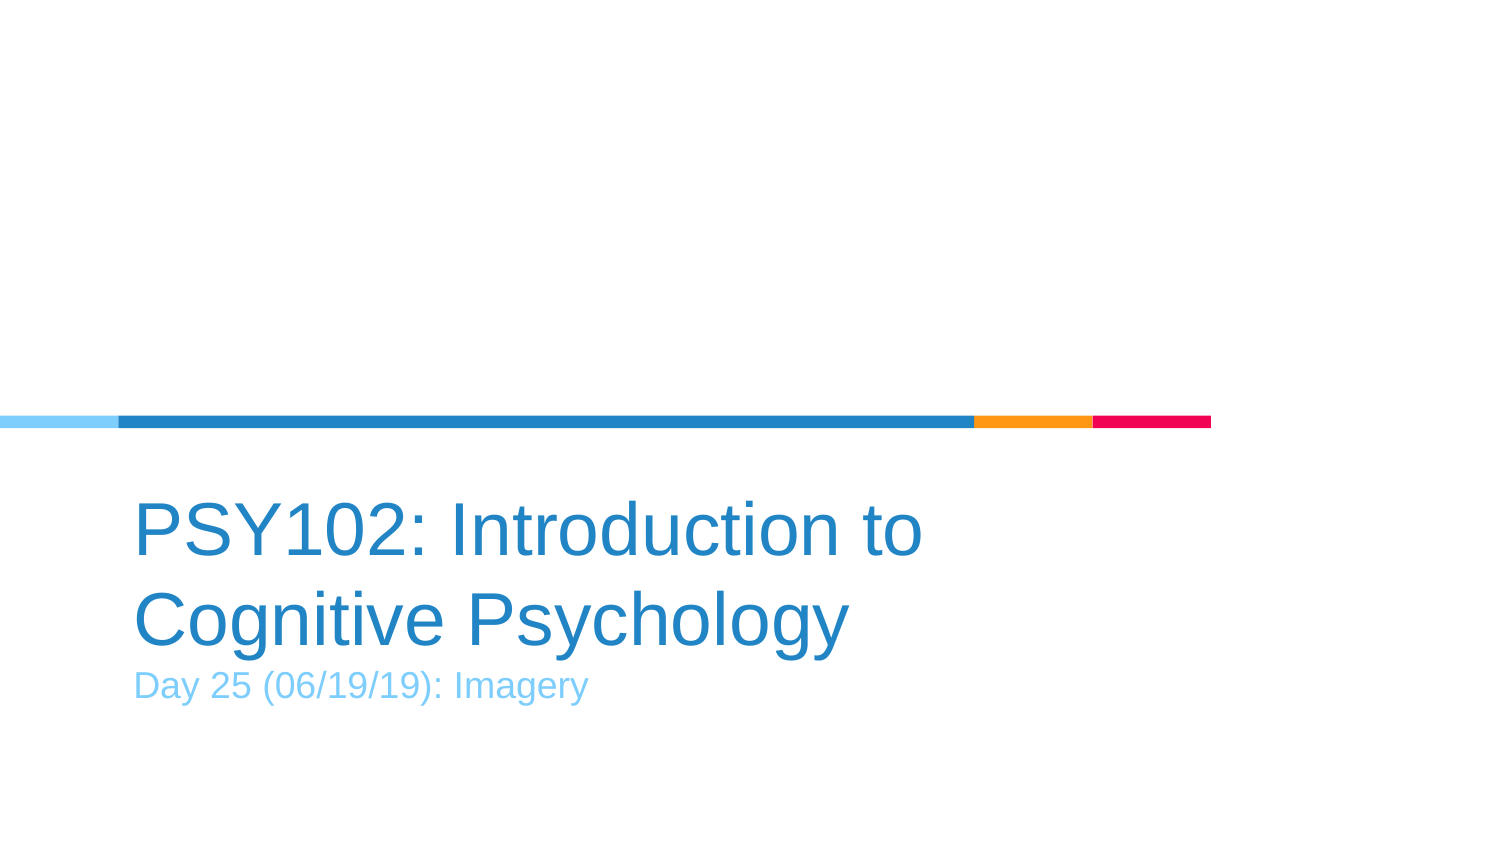

# PSY102: Introduction to Cognitive Psychology
Day 25 (06/19/19): Imagery